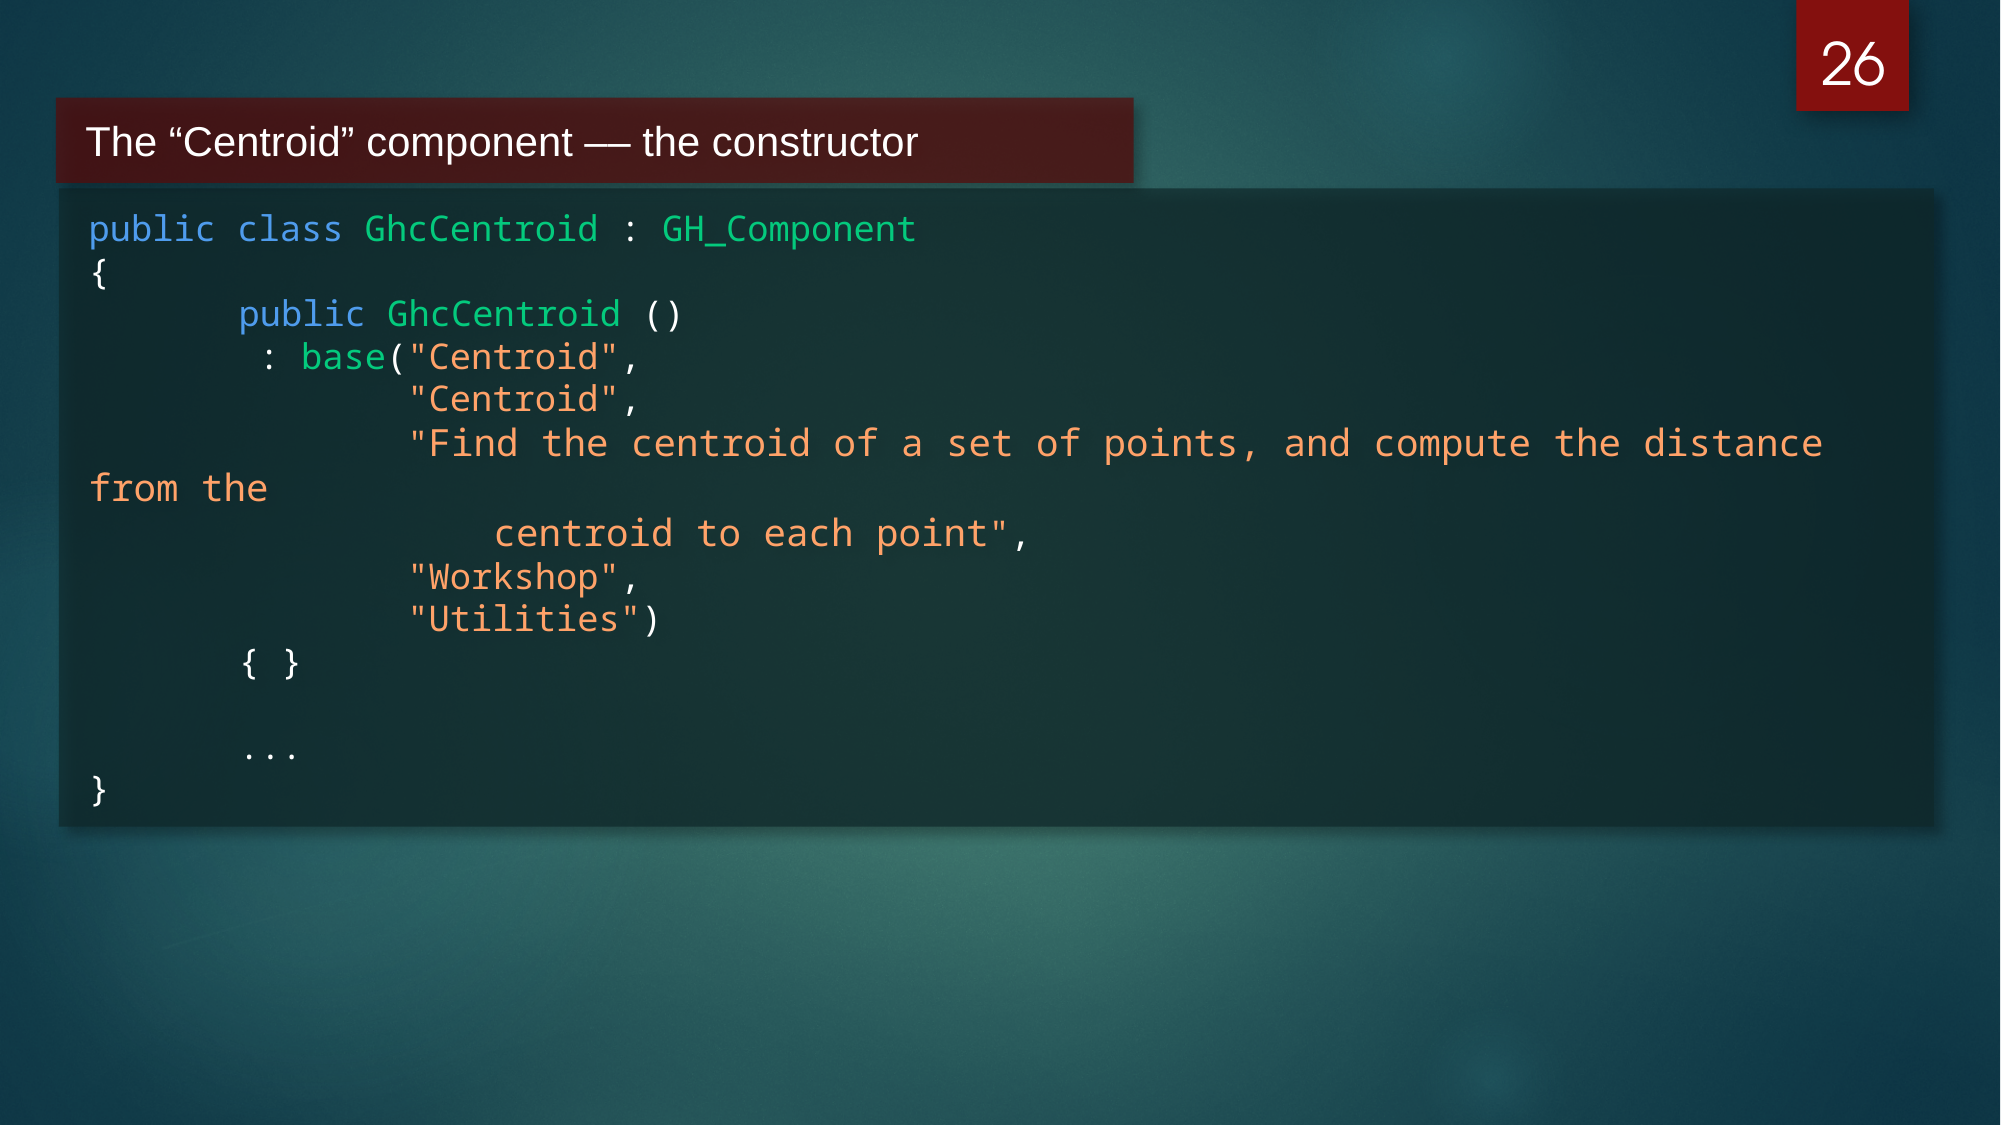

26
The “Centroid” component –– the constructor
public class GhcCentroid : GH_Component
{
	public GhcCentroid ()
        : base("Centroid",
               "Centroid",
               "Find the centroid of a set of points, and compute the distance from the
                  centroid to each point",
               "Workshop",
               "Utilities")
	{ }

	...
}